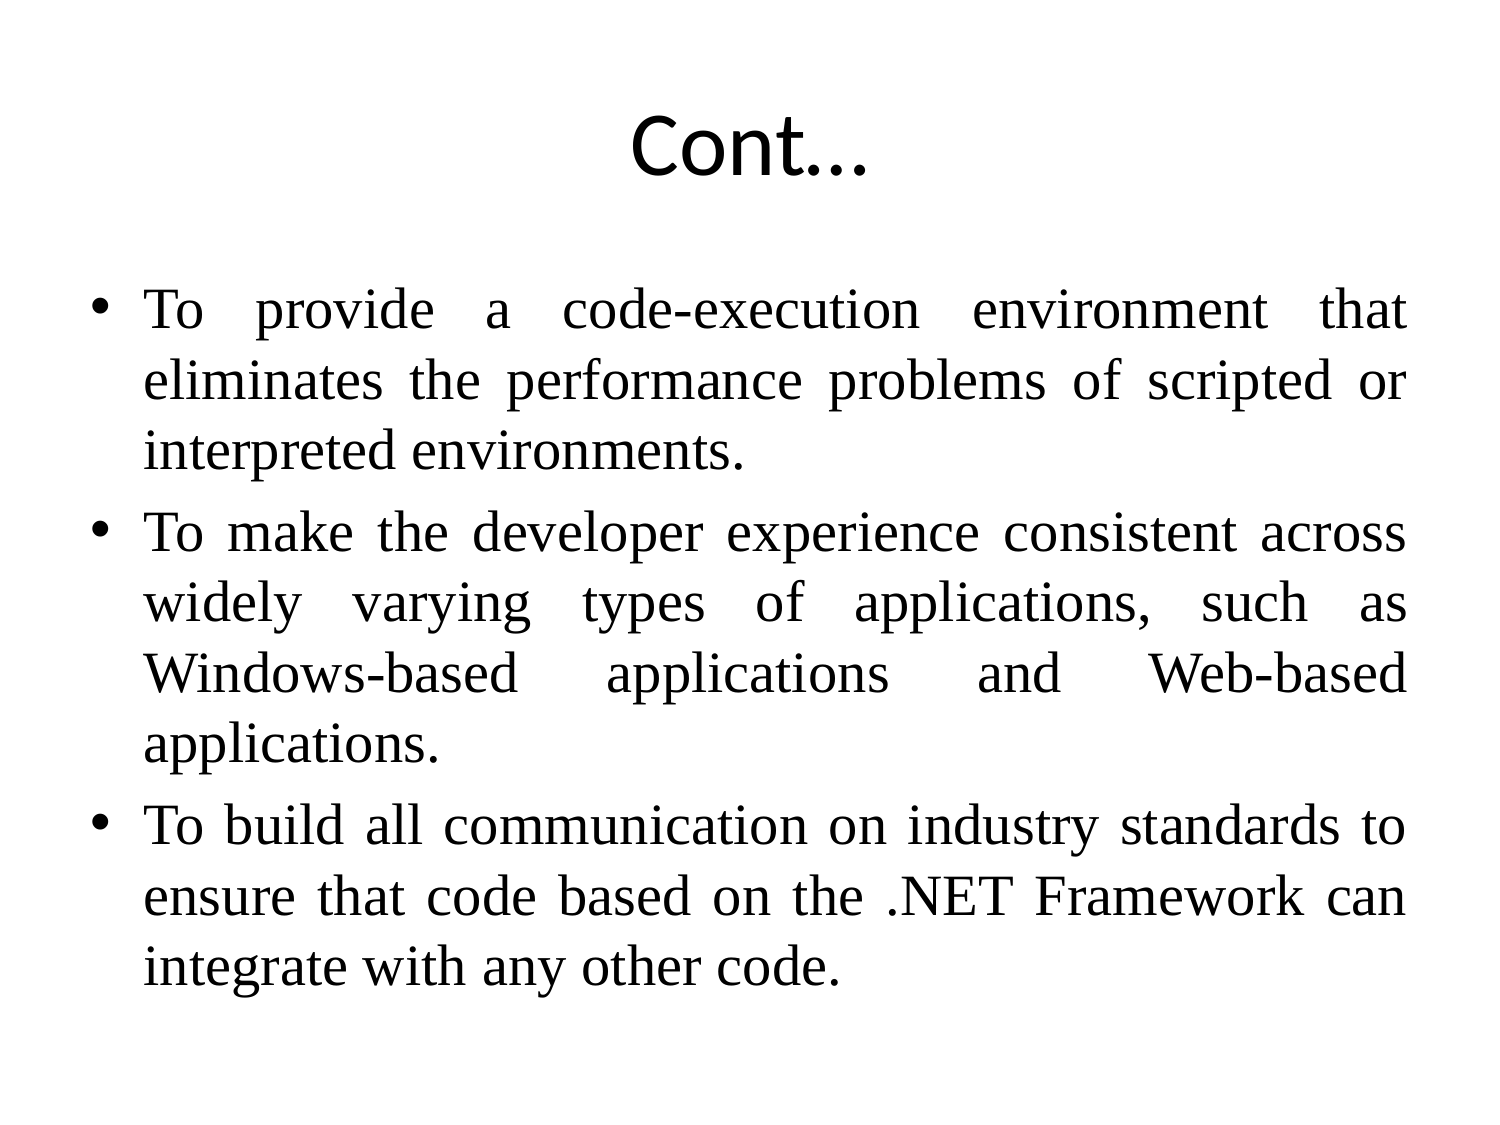

# Cont…
To provide a code-execution environment that eliminates the performance problems of scripted or interpreted environments.
To make the developer experience consistent across widely varying types of applications, such as Windows-based applications and Web-based applications.
To build all communication on industry standards to ensure that code based on the .NET Framework can integrate with any other code.